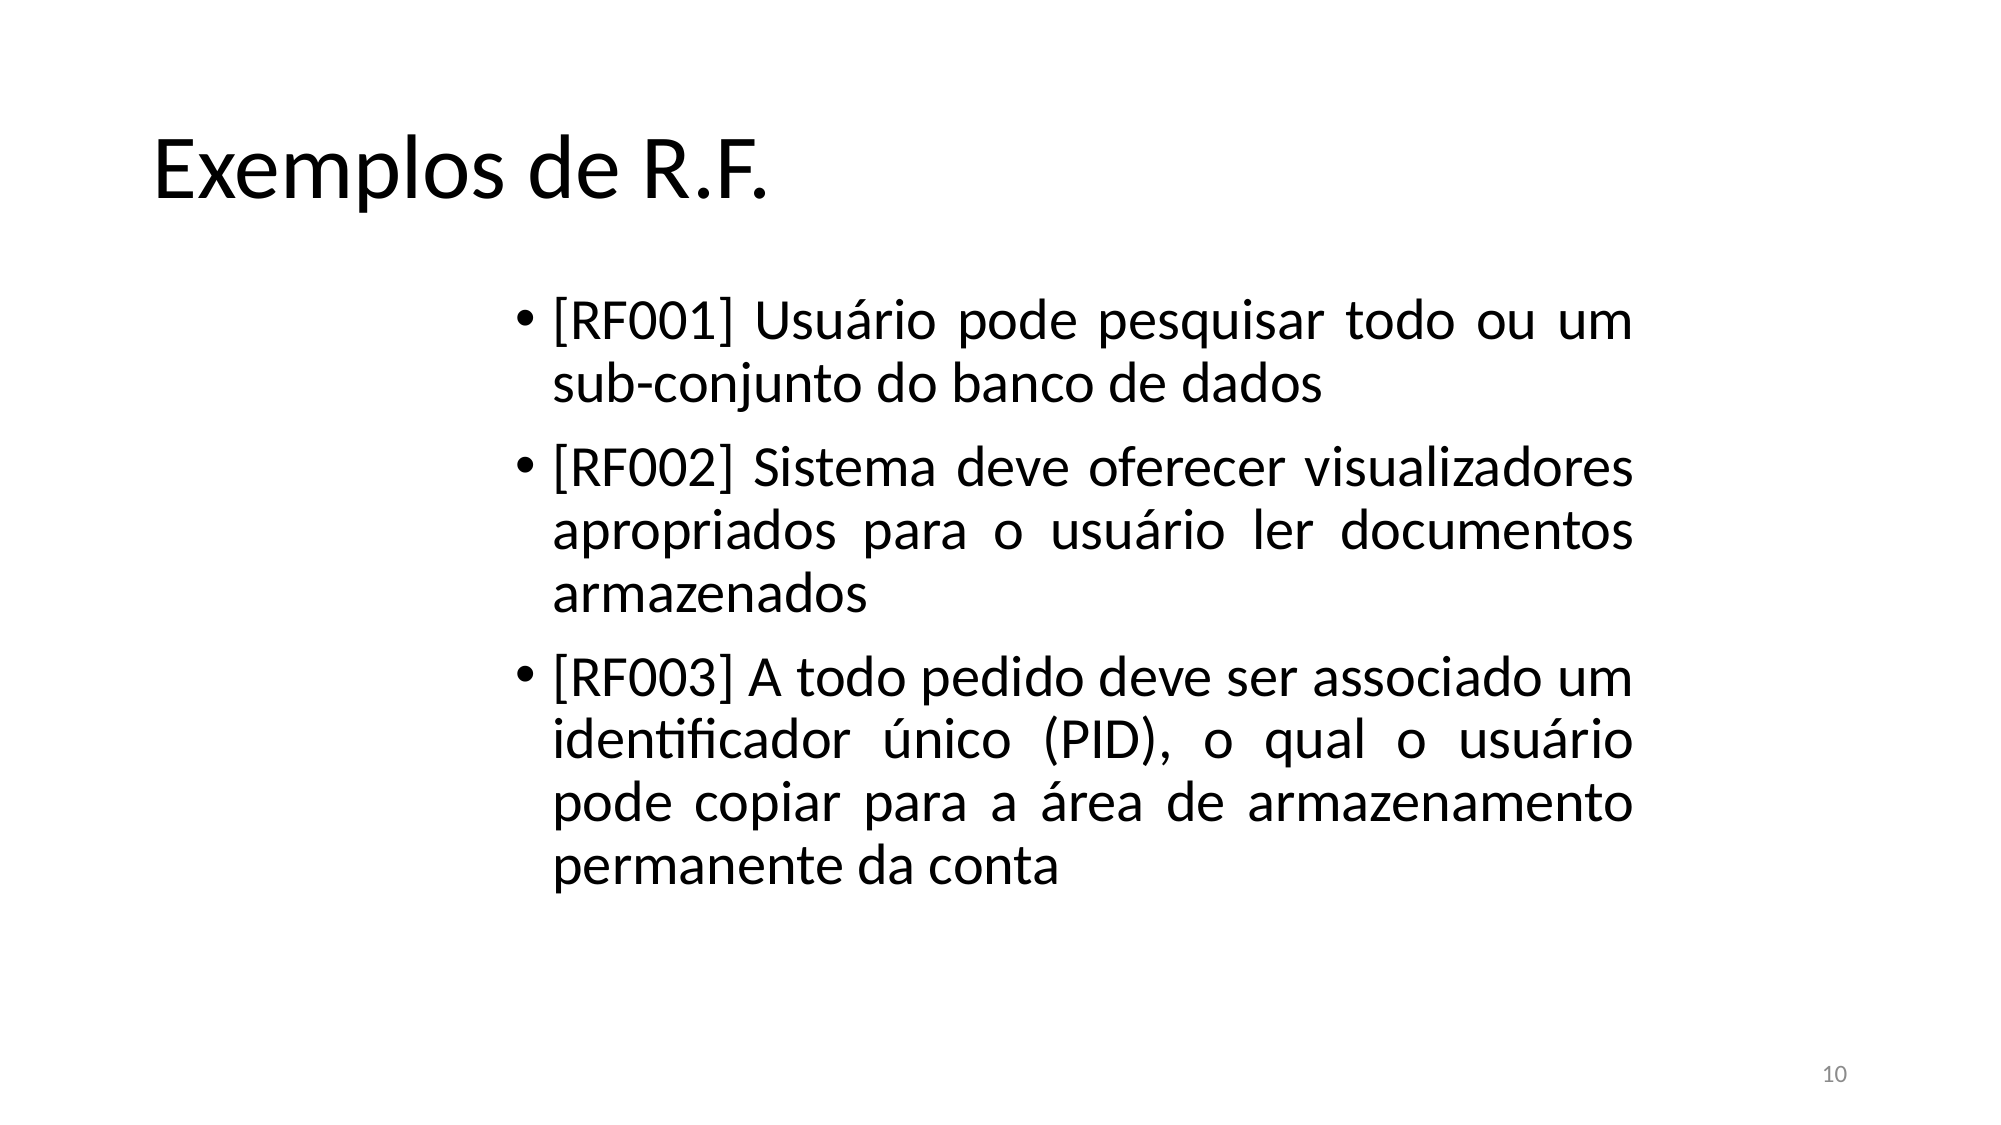

# Exemplos de R.F.
[RF001] Usuário pode pesquisar todo ou um sub-conjunto do banco de dados
[RF002] Sistema deve oferecer visualizadores apropriados para o usuário ler documentos armazenados
[RF003] A todo pedido deve ser associado um identificador único (PID), o qual o usuário pode copiar para a área de armazenamento permanente da conta
10